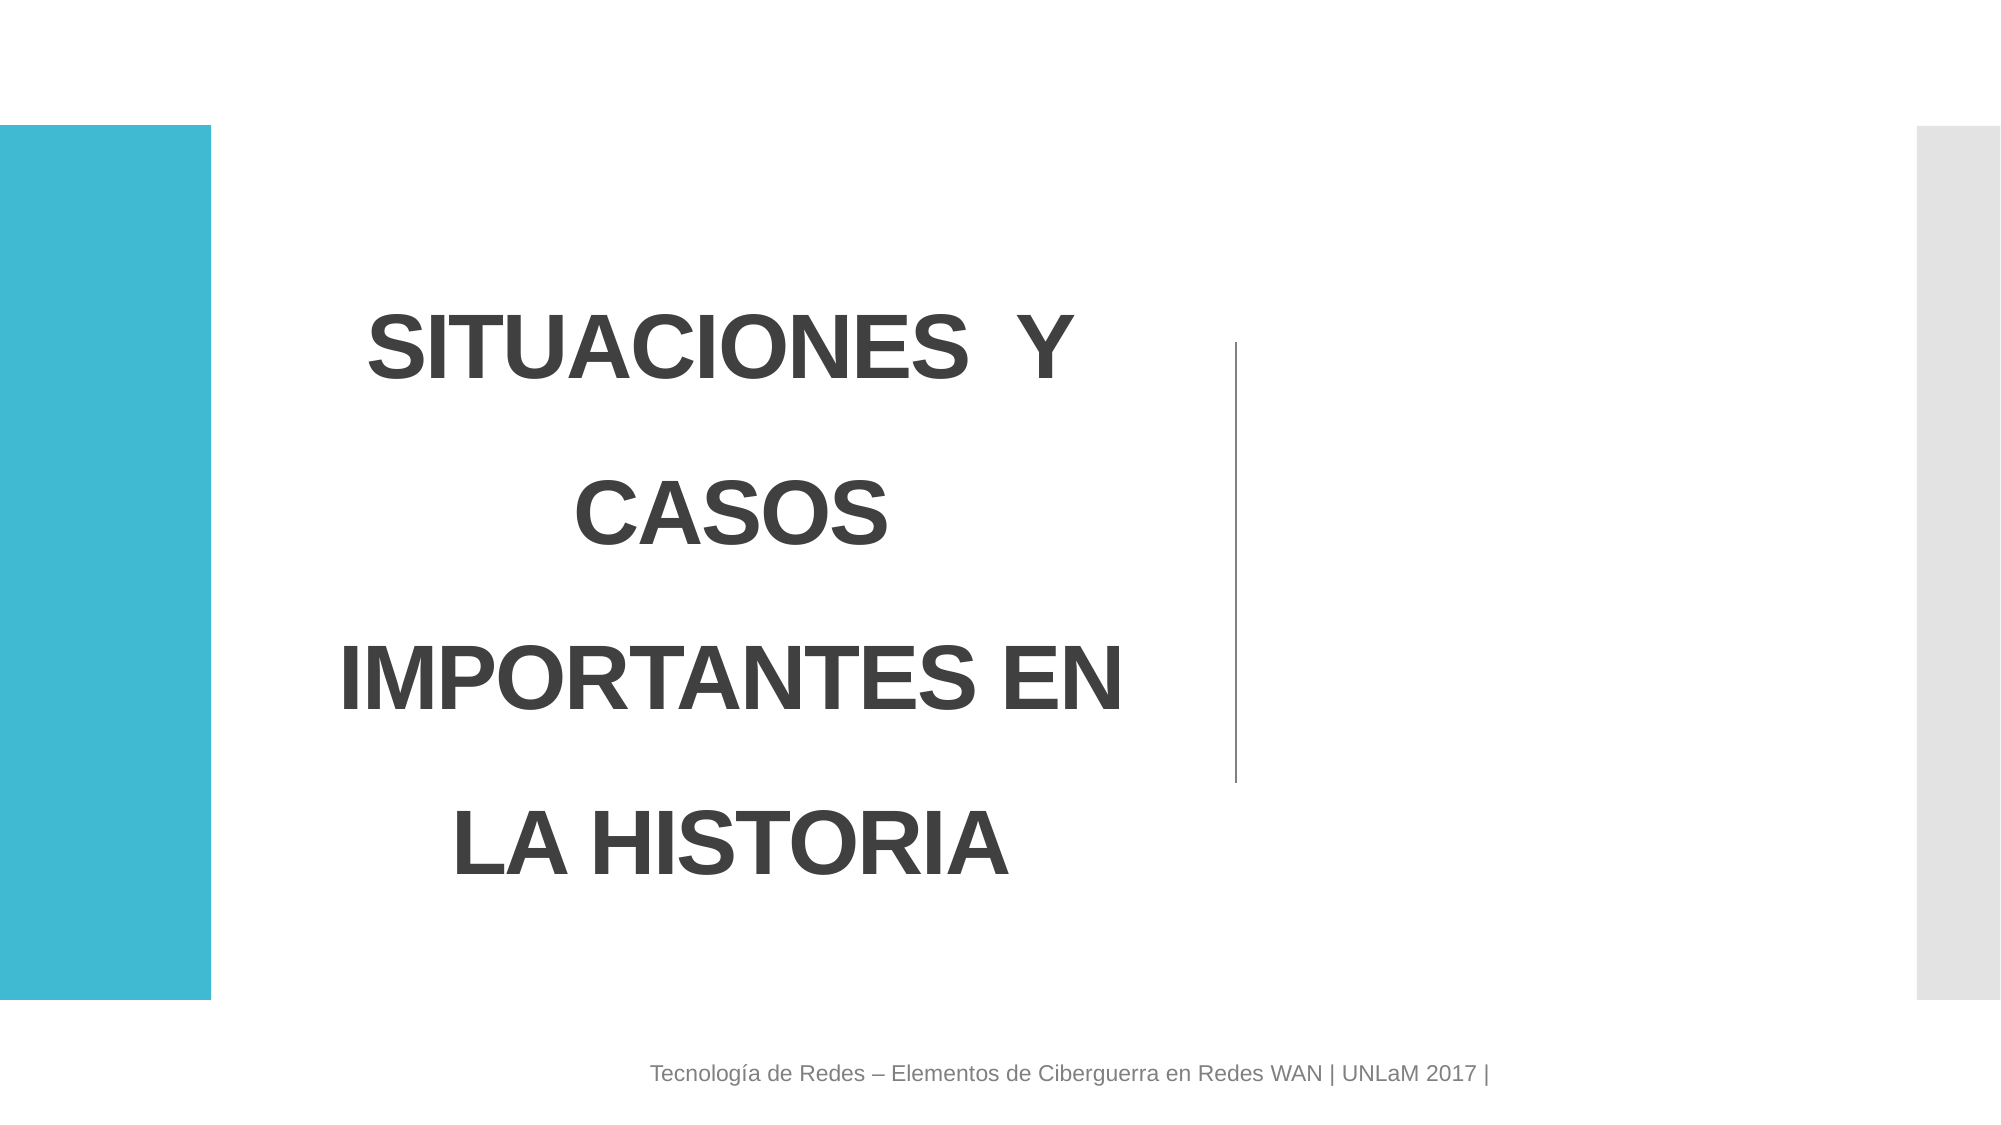

# SITUACIONES  Y  CASOS IMPORTANTES EN LA HISTORIA
Tecnología de Redes – Elementos de Ciberguerra en Redes WAN | UNLaM 2017 |